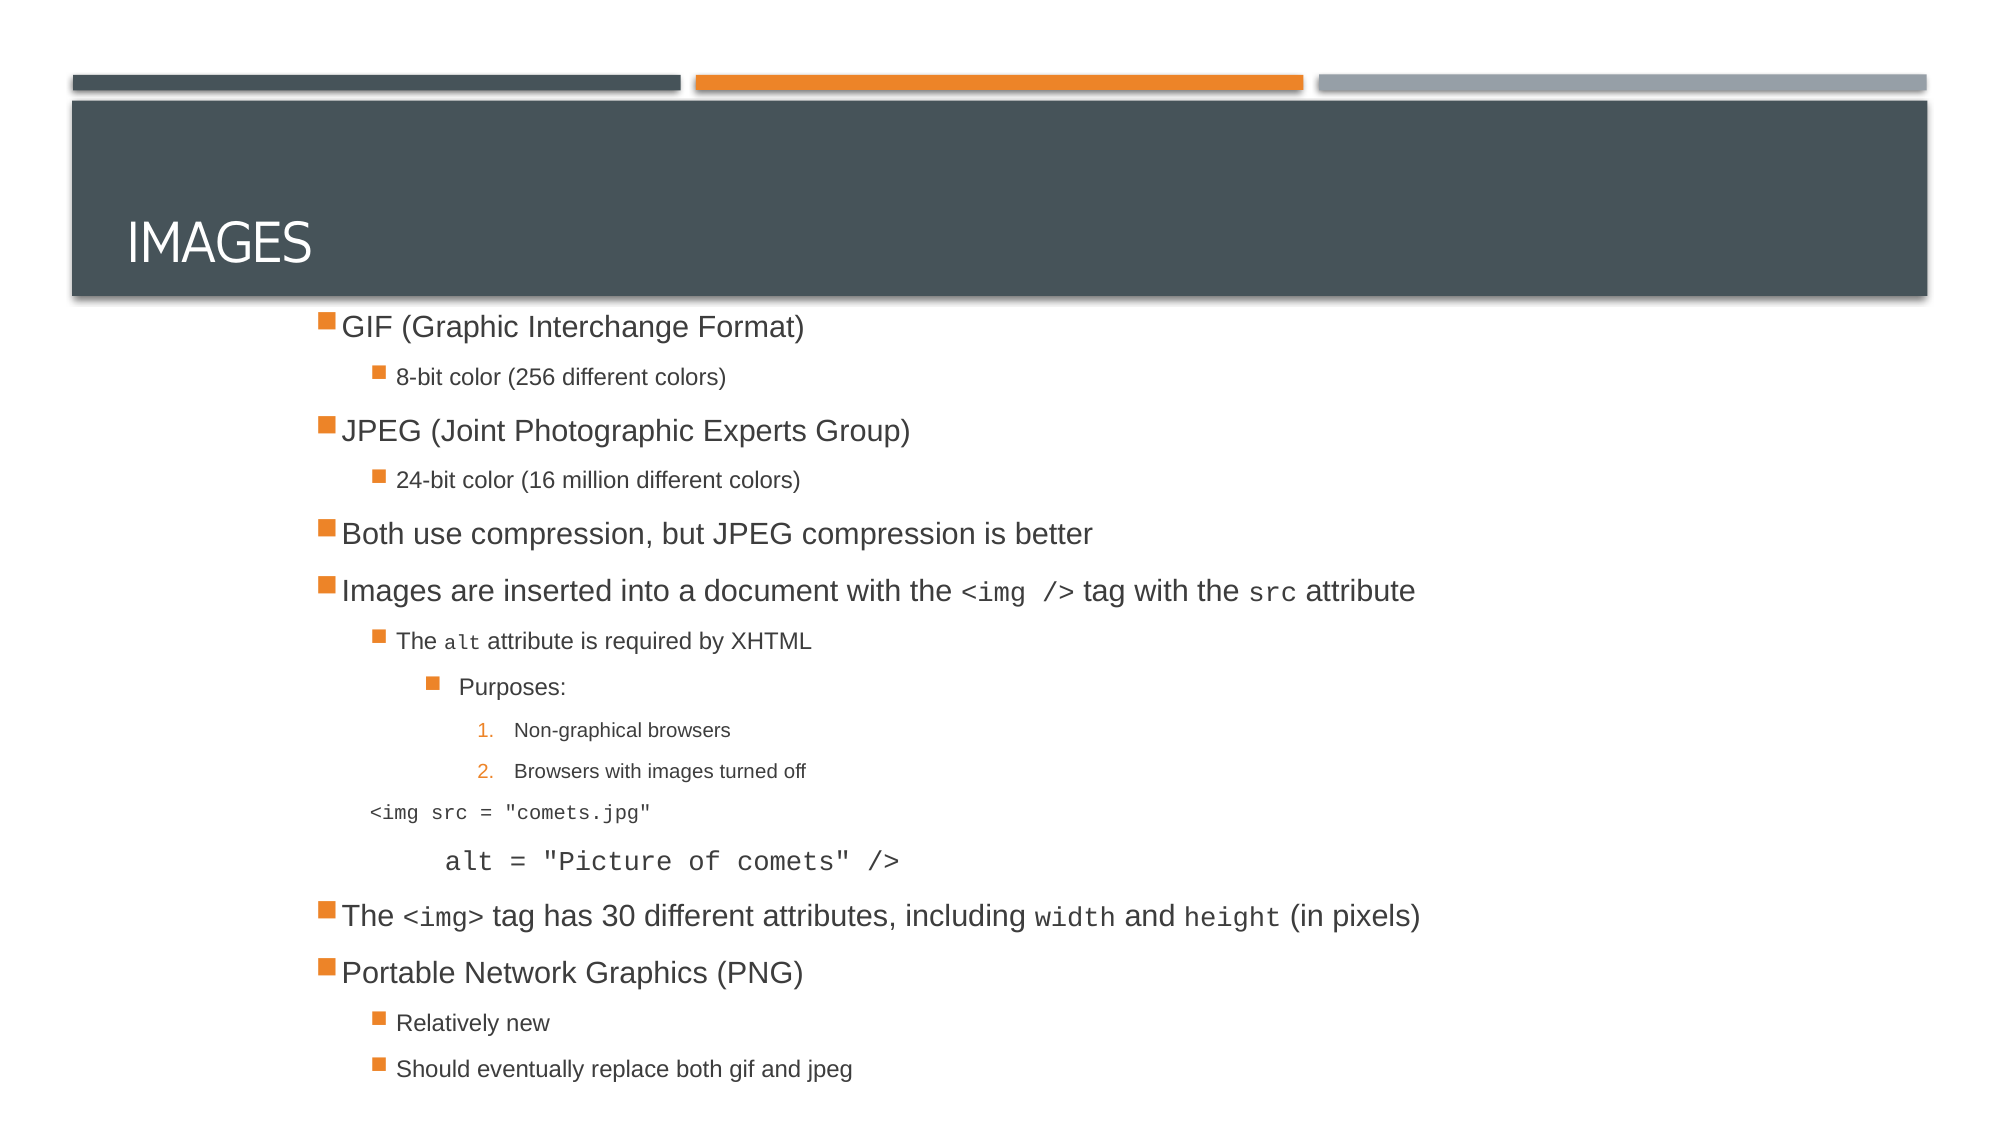

# Images
GIF (Graphic Interchange Format)
8-bit color (256 different colors)
JPEG (Joint Photographic Experts Group)
24-bit color (16 million different colors)
Both use compression, but JPEG compression is better
Images are inserted into a document with the <img /> tag with the src attribute
The alt attribute is required by XHTML
Purposes:
Non-graphical browsers
Browsers with images turned off
<img src = "comets.jpg"
        alt = "Picture of comets" />
The <img> tag has 30 different attributes, including width and height (in pixels)
Portable Network Graphics (PNG)
Relatively new
Should eventually replace both gif and jpeg